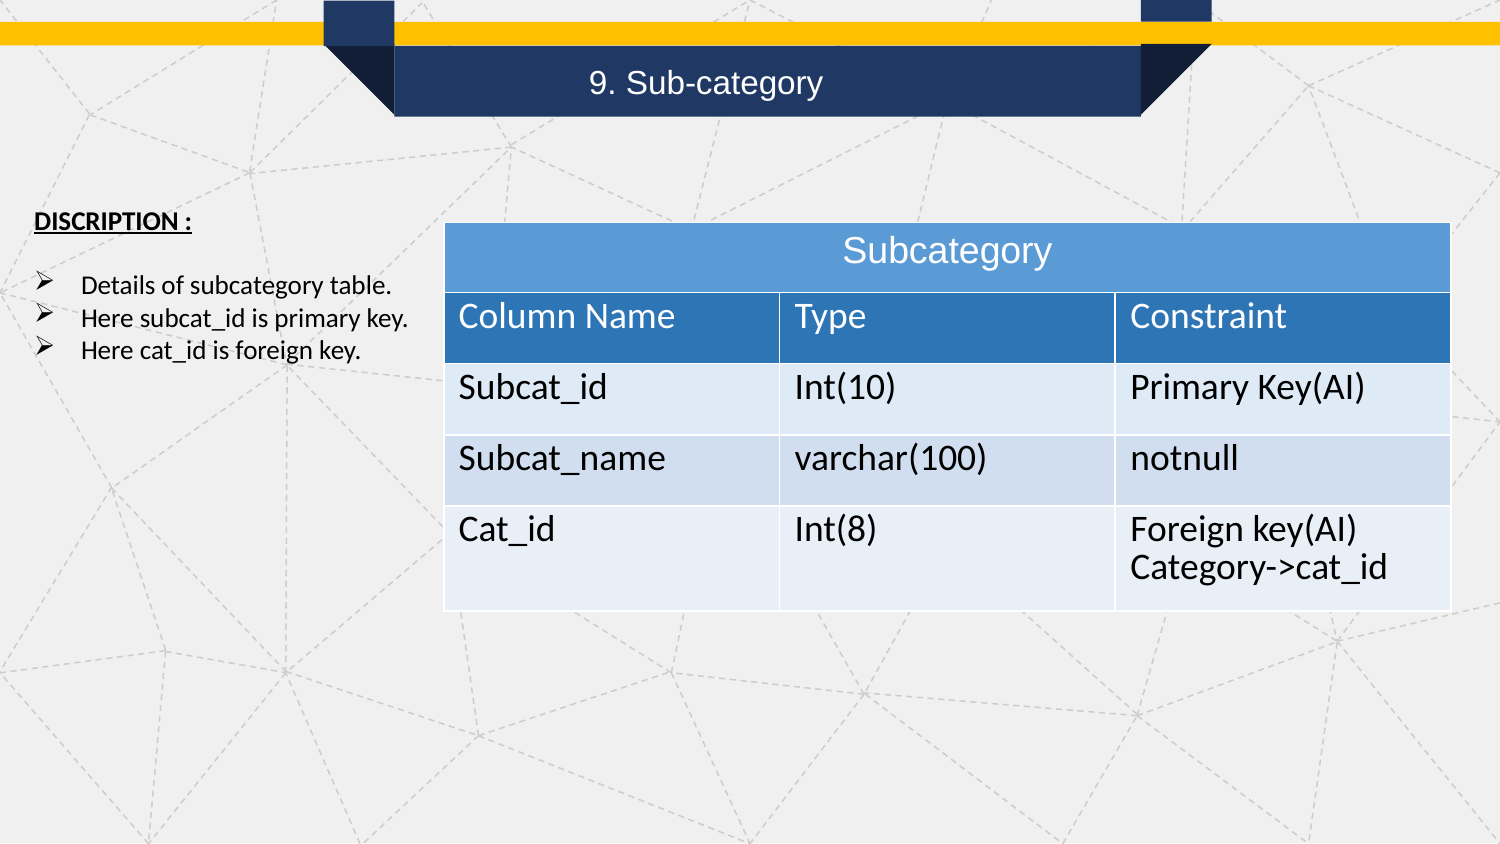

9. Sub-category
DISCRIPTION :

Details of subcategory table.
Here subcat_id is primary key.
Here cat_id is foreign key.

| Subcategory |  |  |
| --- | --- | --- |
| Column Name | Type | Constraint |
| Subcat\_id | Int(10) | Primary Key(AI) |
| Subcat\_name | varchar(100) | notnull |
| Cat\_id | Int(8) | Foreign key(AI) Category->cat\_id |